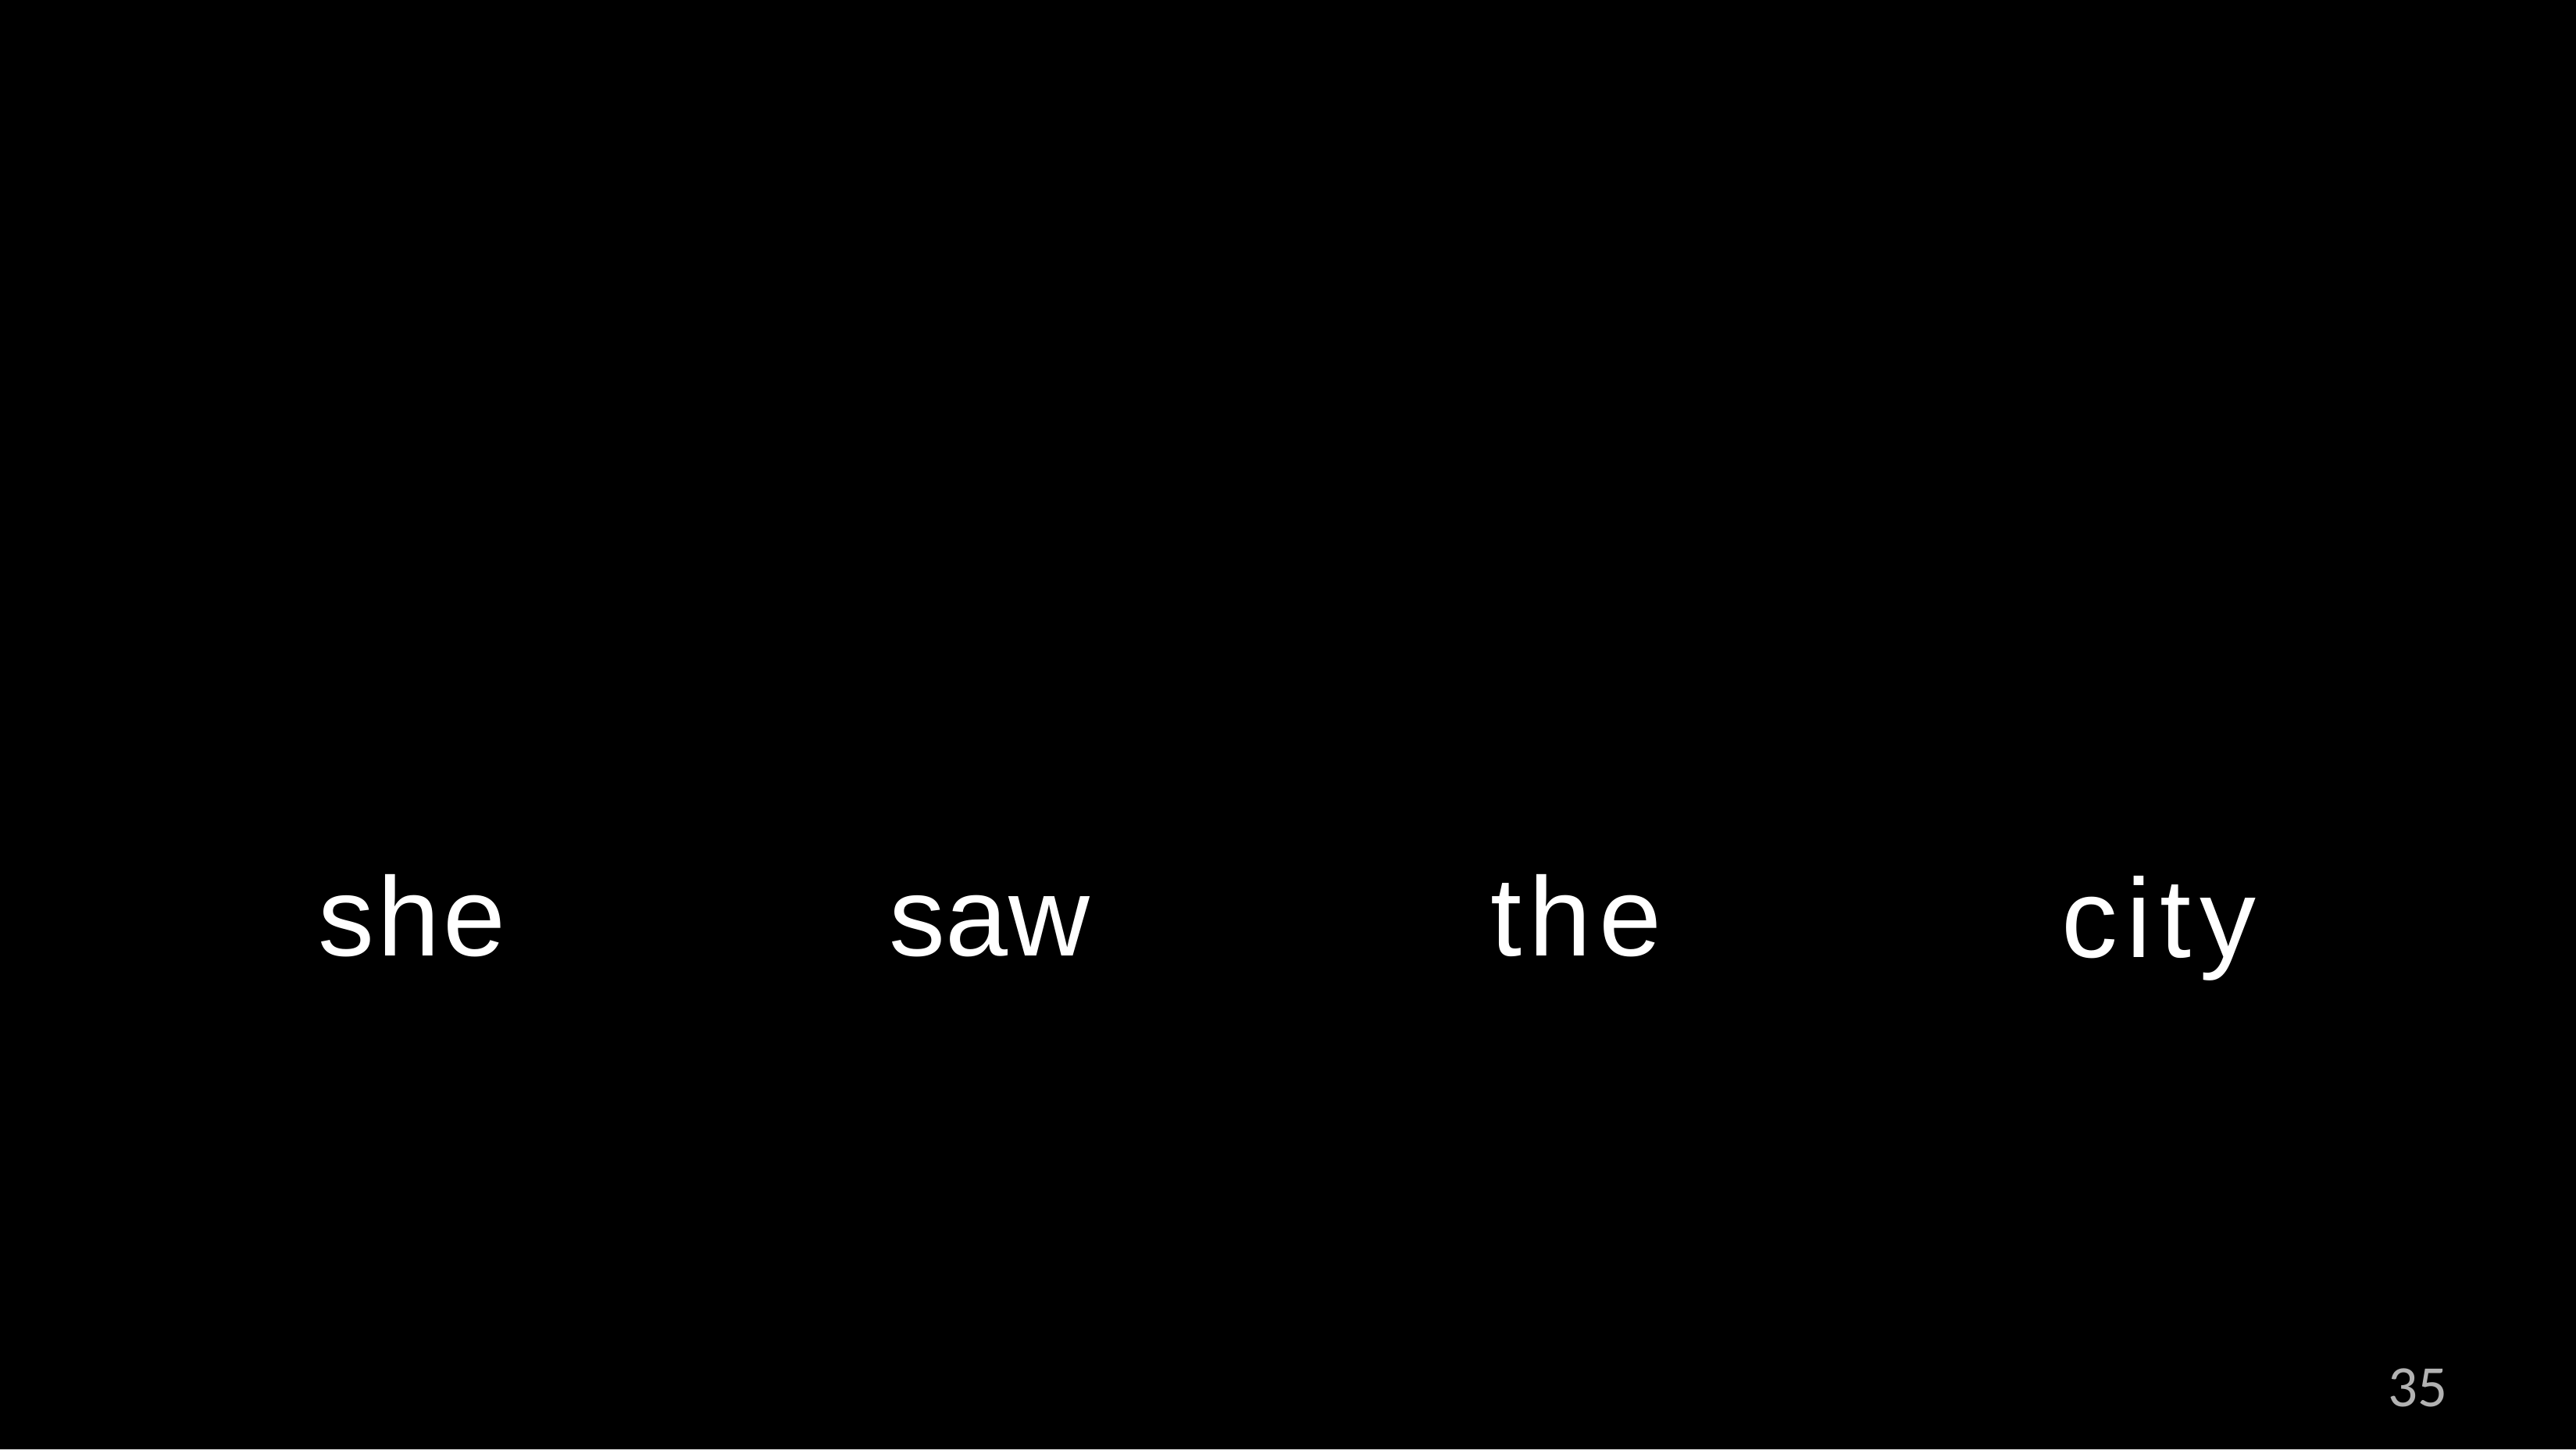

N
D
N
V
V
she
saw
the
city

35